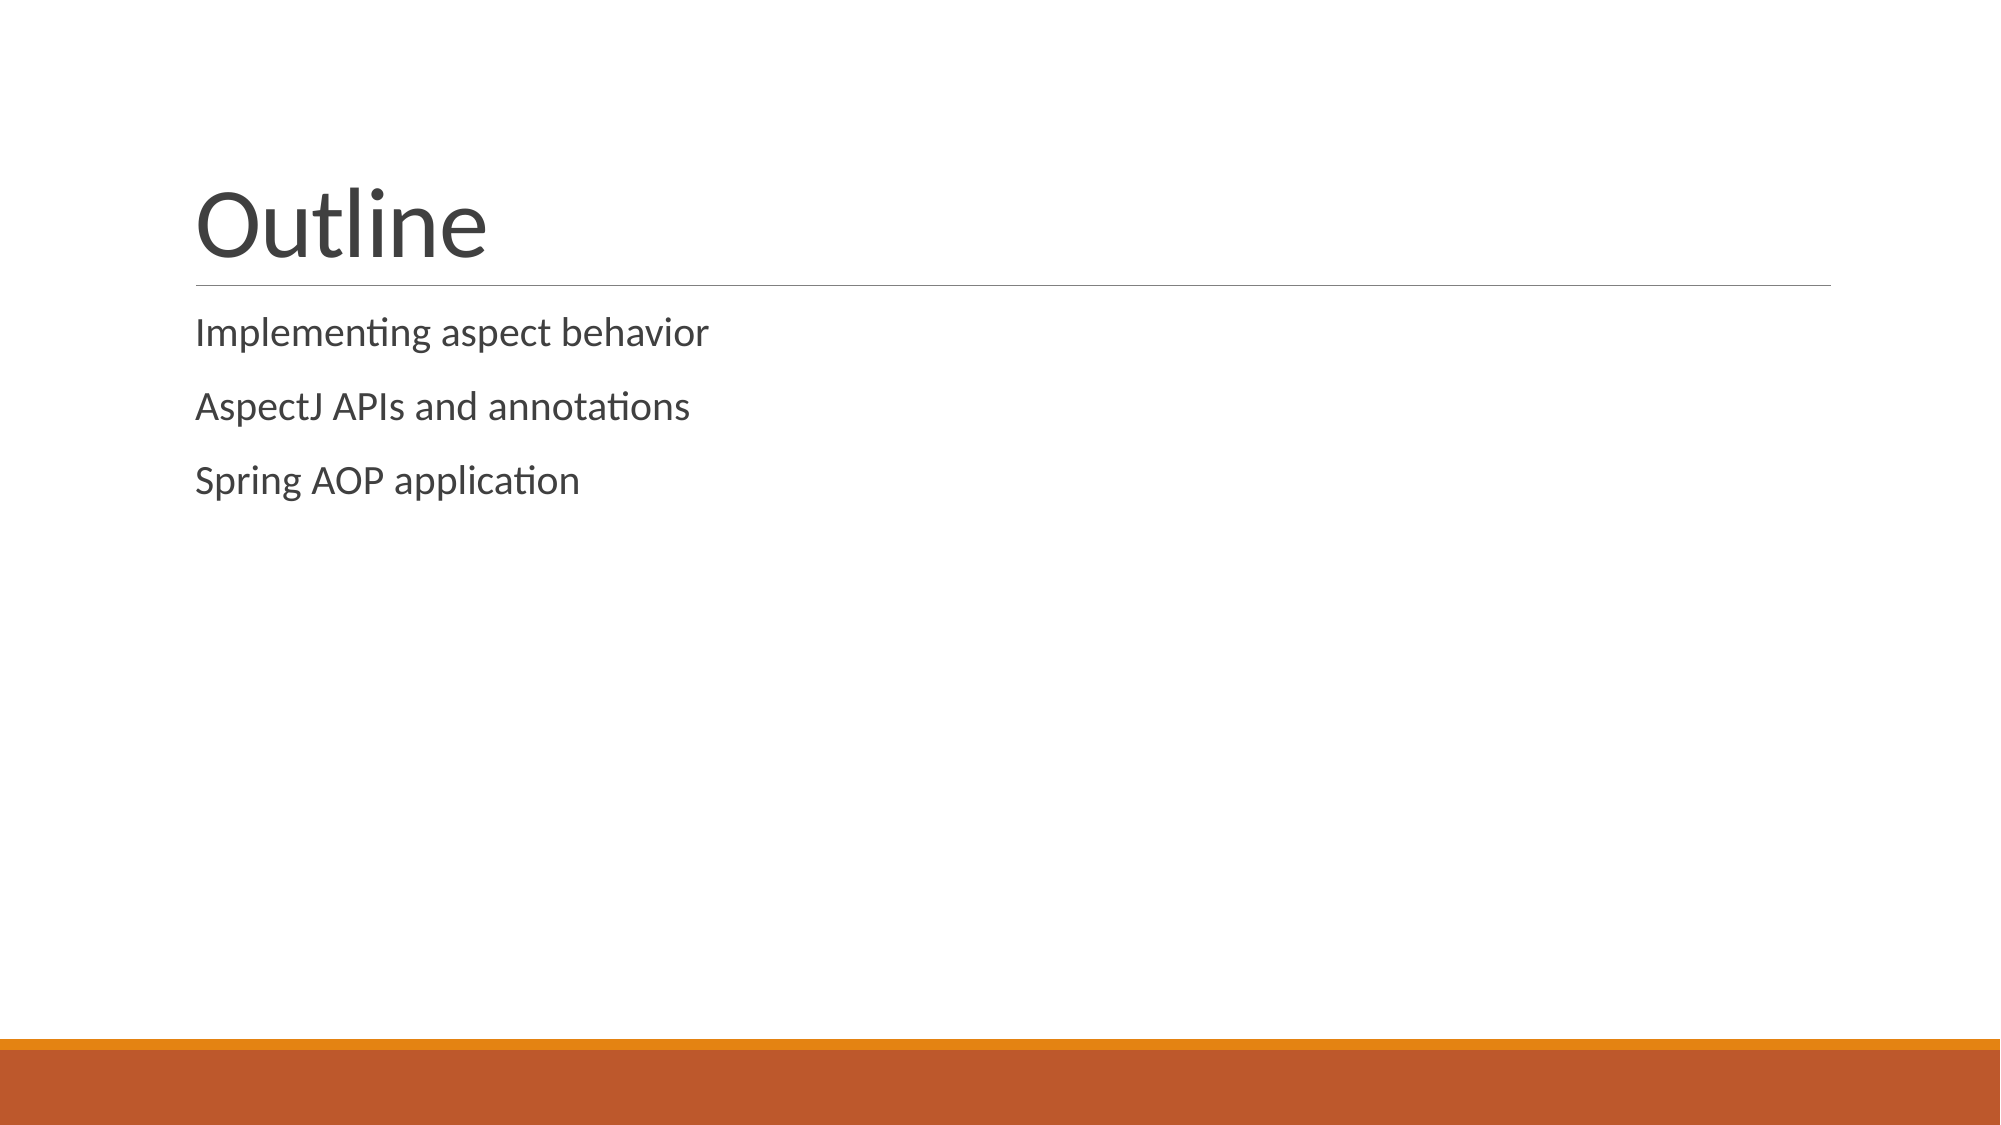

# Outline
Implementing aspect behavior
AspectJ APIs and annotations
Spring AOP application